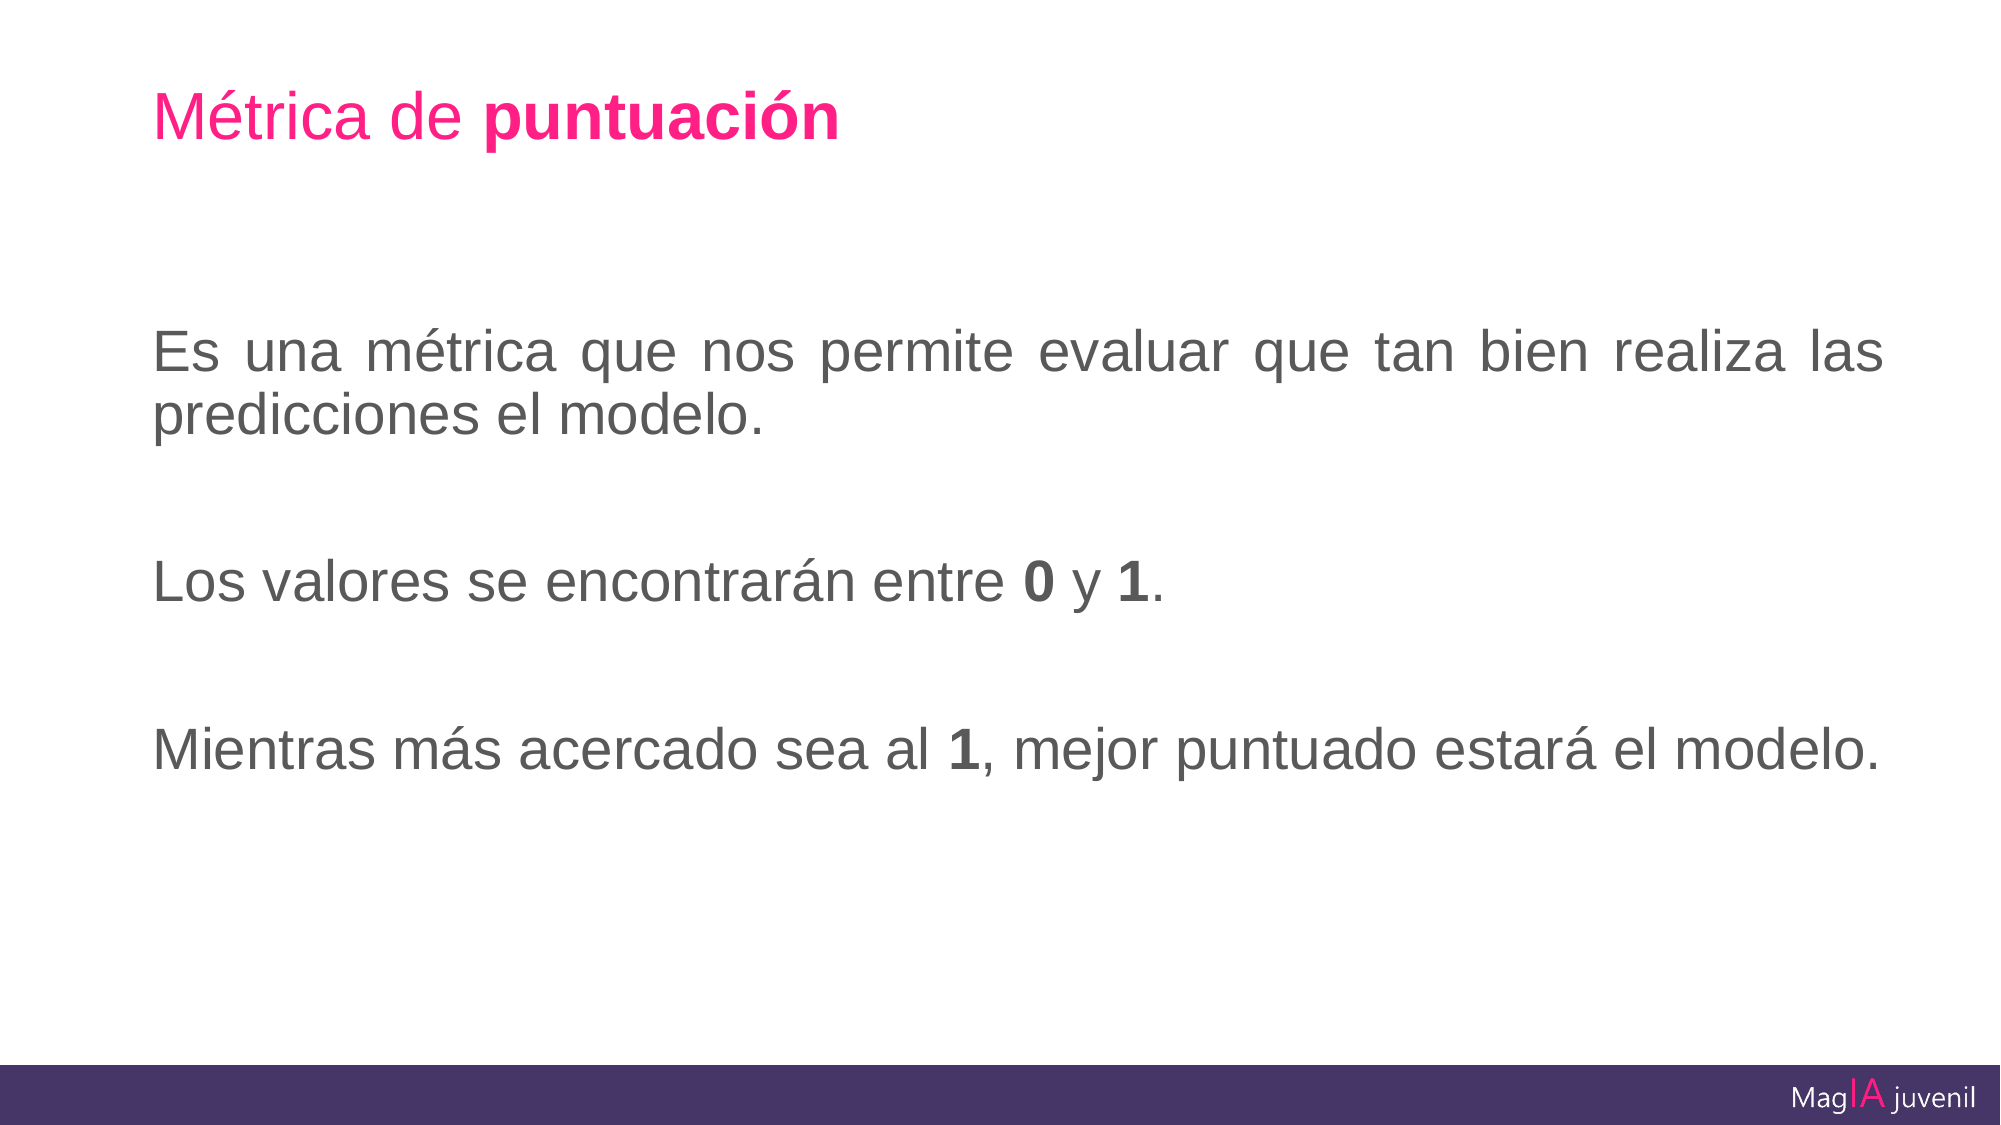

# Métrica de puntuación
Es una métrica que nos permite evaluar que tan bien realiza las predicciones el modelo.

Los valores se encontrarán entre 0 y 1.

Mientras más acercado sea al 1, mejor puntuado estará el modelo.